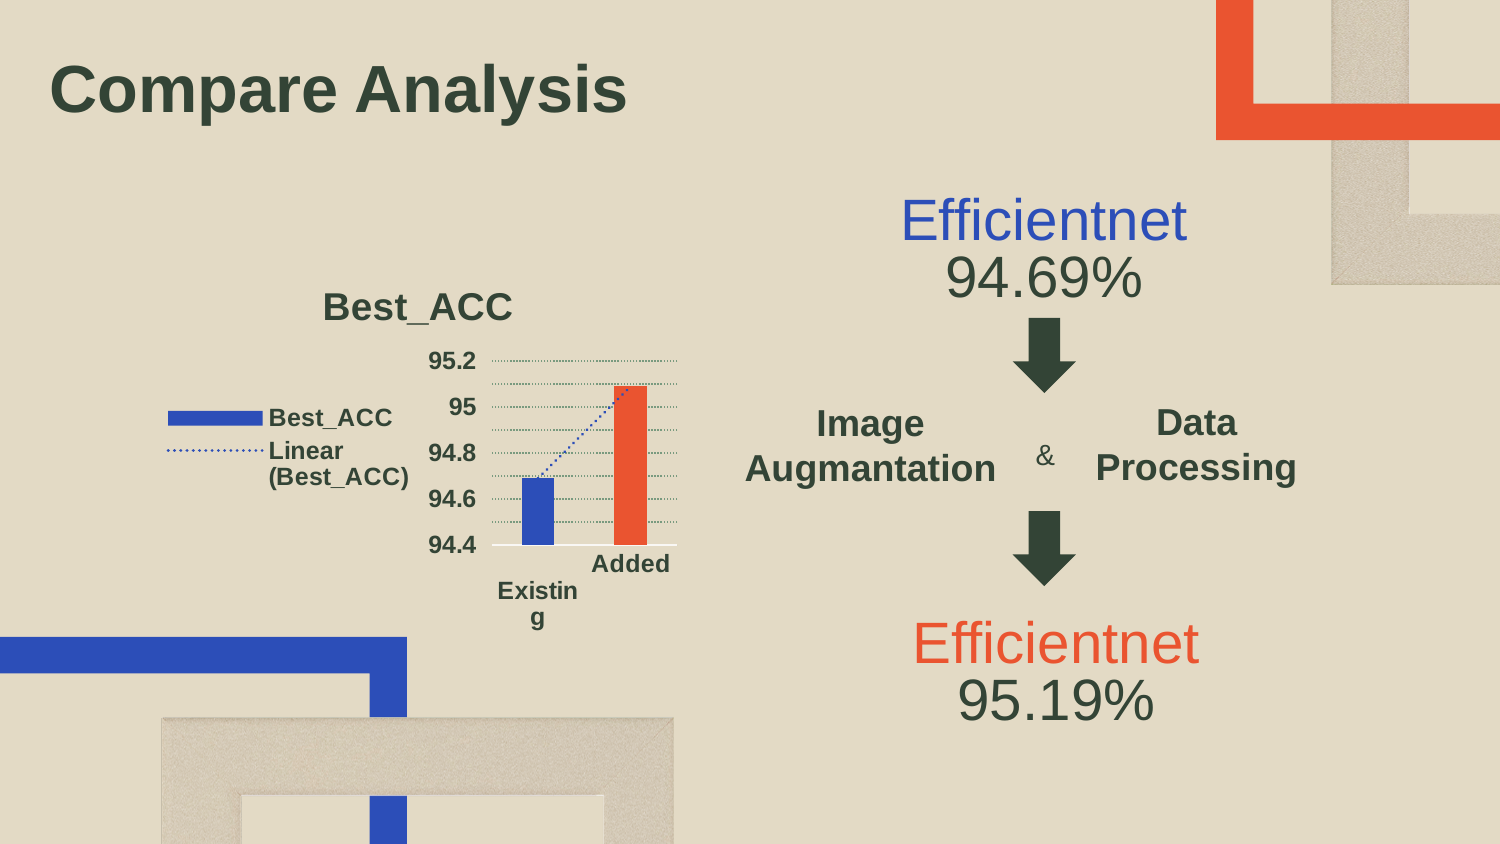

# Compare Analysis
Efficientnet
94.69%

### Chart:

| Category | Best_ACC |
|---|---|
|
Existing | 94.69 |
| Added | 95.09 |
Data
Processing
Image Augmantation
&

Efficientnet
95.19%